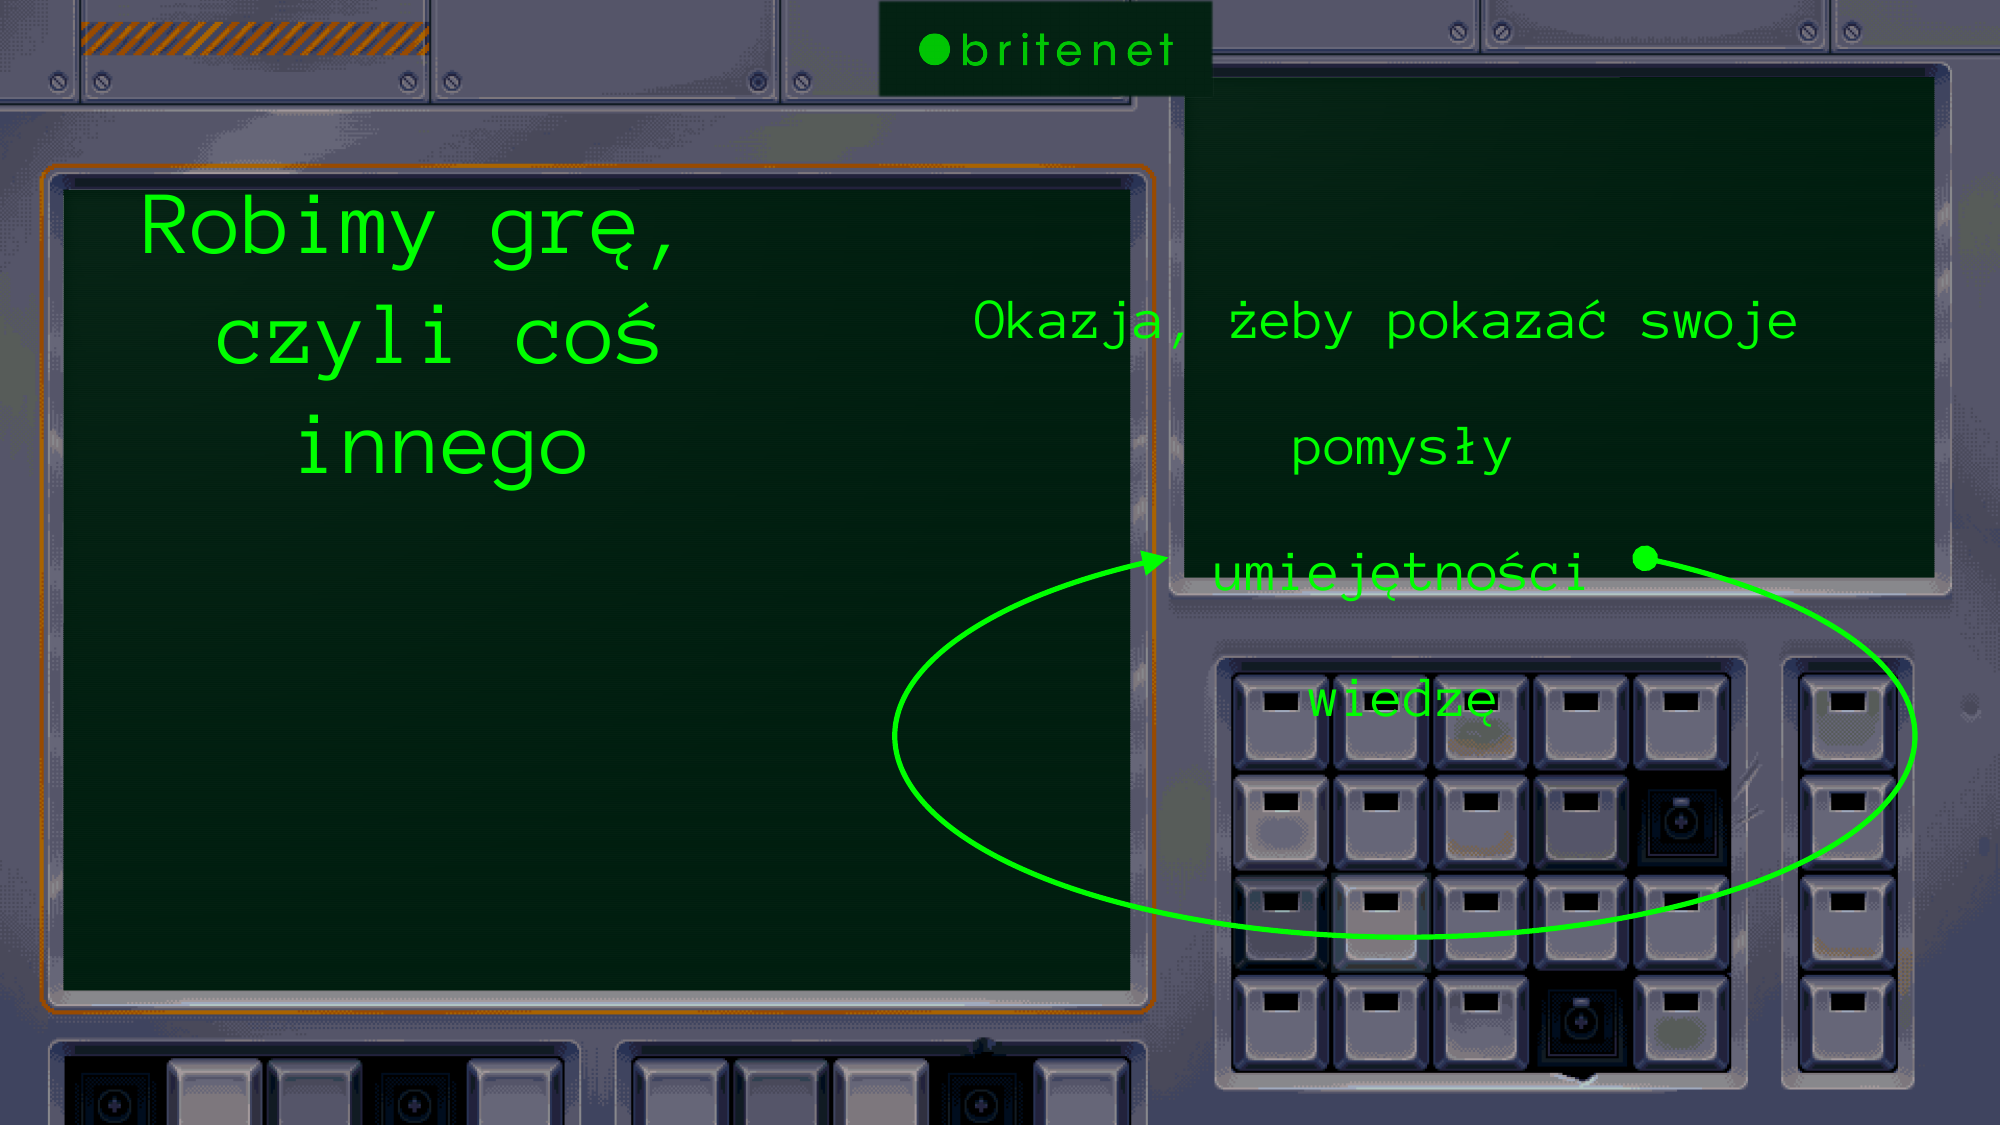

# Robimy grę, czyli coś innego
Okazja, żeby pokazać swoje
pomysły
umiejętności
wiedzę